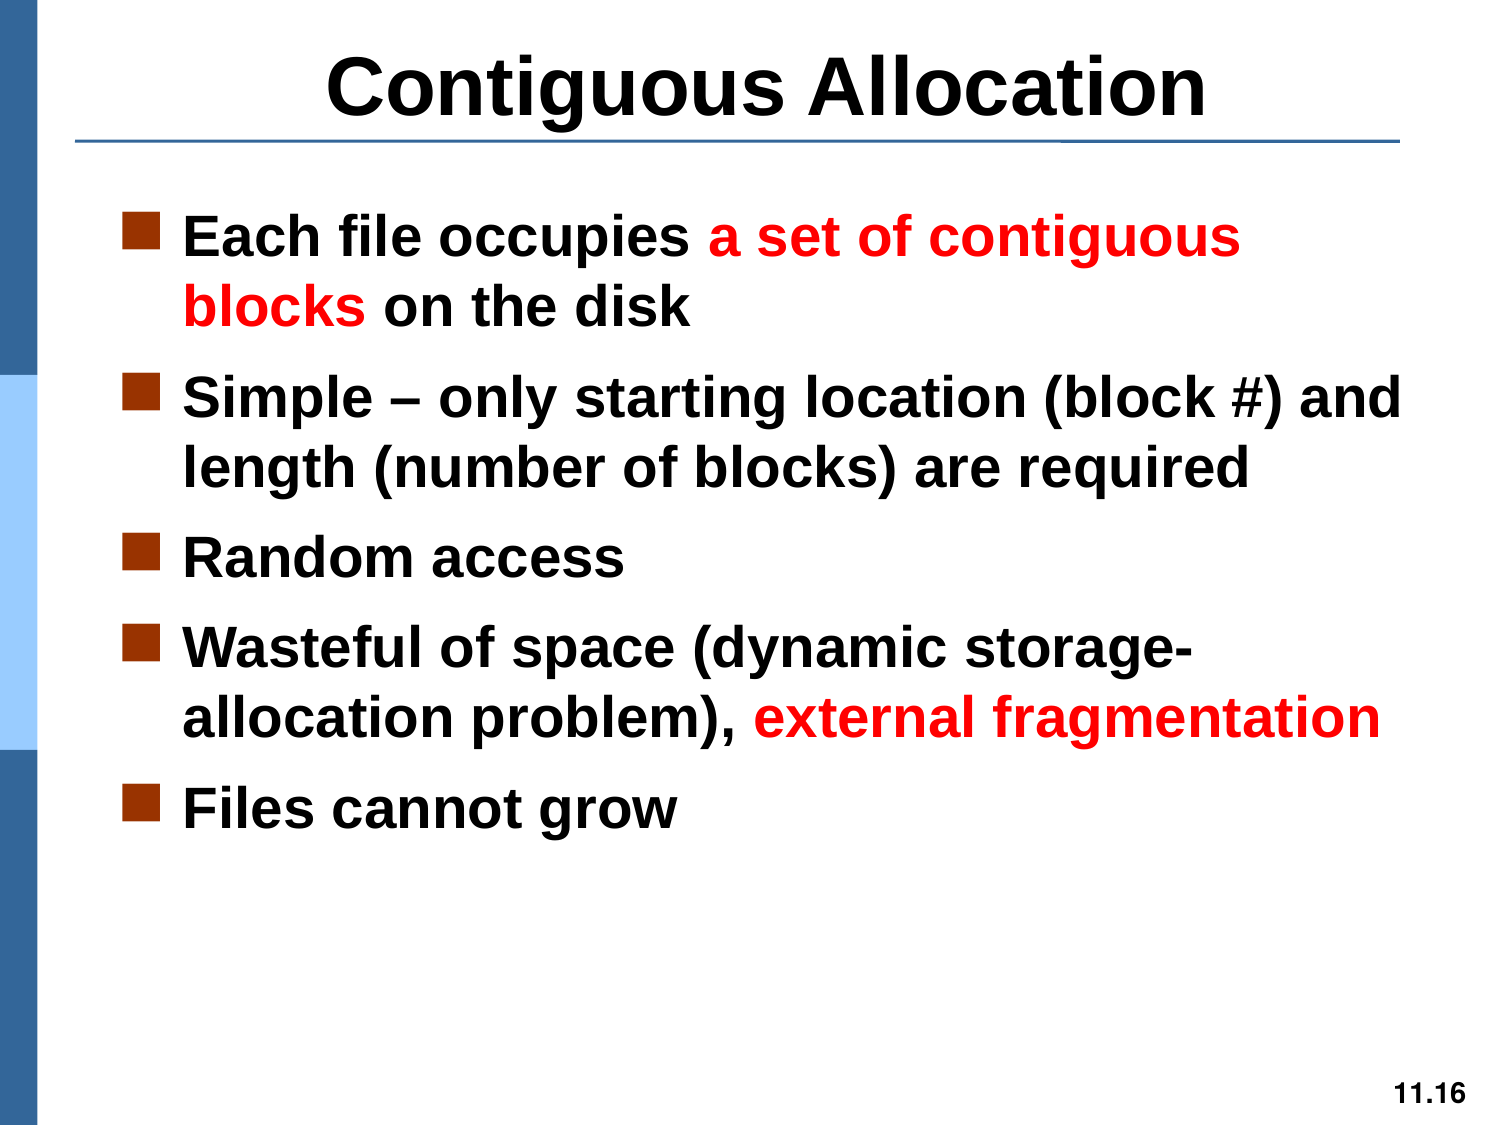

# Contiguous Allocation
Each file occupies a set of contiguous blocks on the disk
Simple – only starting location (block #) and length (number of blocks) are required
Random access
Wasteful of space (dynamic storage-allocation problem), external fragmentation
Files cannot grow